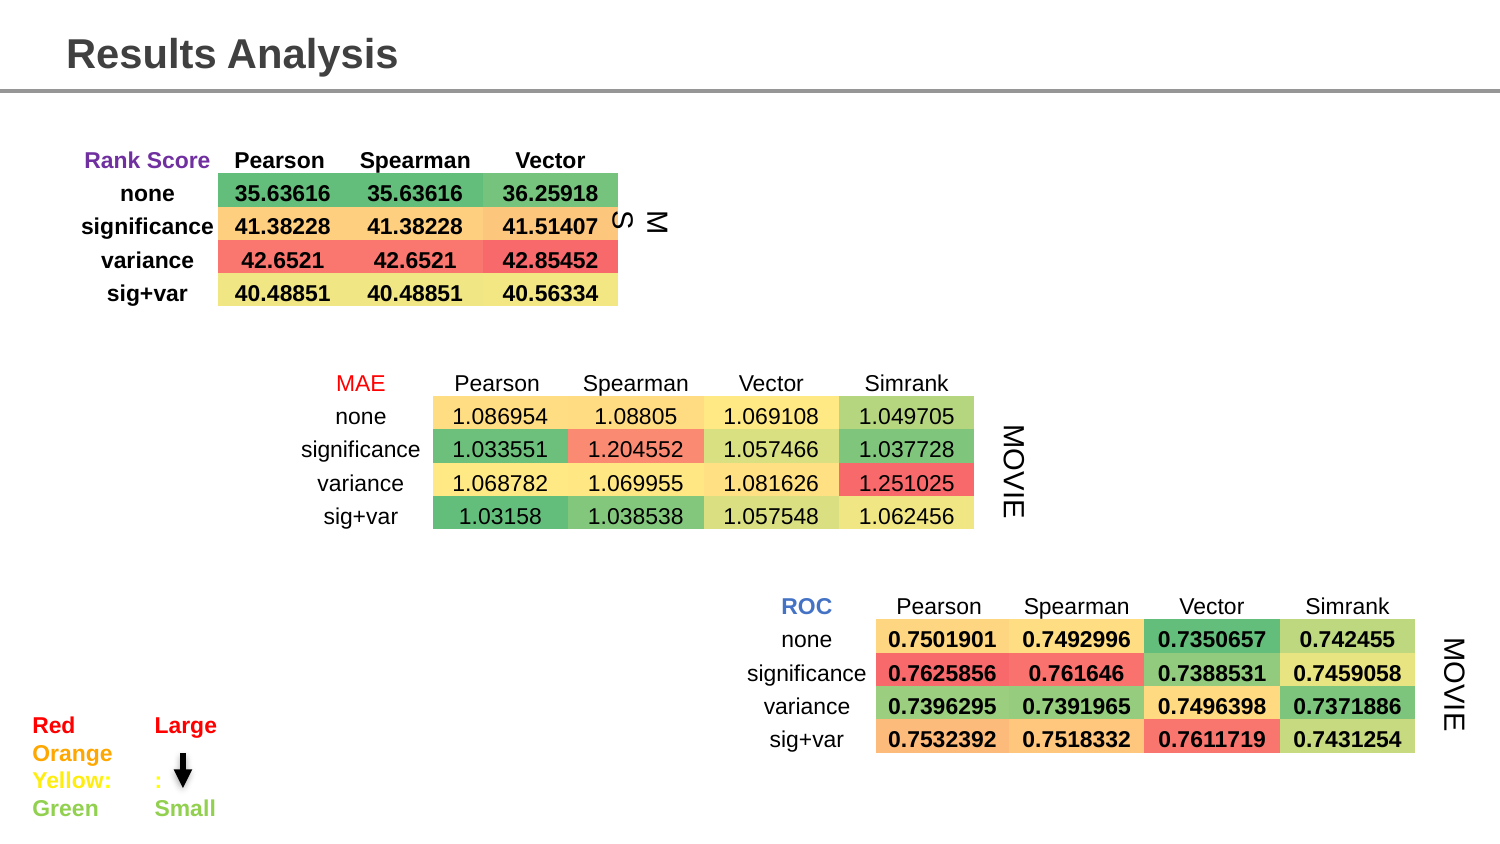

Results Analysis
| Rank Score | Pearson | Spearman | Vector |
| --- | --- | --- | --- |
| none | 35.63616 | 35.63616 | 36.25918 |
| significance | 41.38228 | 41.38228 | 41.51407 |
| variance | 42.6521 | 42.6521 | 42.85452 |
| sig+var | 40.48851 | 40.48851 | 40.56334 |
MS
| MAE | Pearson | Spearman | Vector | Simrank |
| --- | --- | --- | --- | --- |
| none | 1.086954 | 1.08805 | 1.069108 | 1.049705 |
| significance | 1.033551 | 1.204552 | 1.057466 | 1.037728 |
| variance | 1.068782 | 1.069955 | 1.081626 | 1.251025 |
| sig+var | 1.03158 | 1.038538 | 1.057548 | 1.062456 |
MOVIE
| ROC | Pearson | Spearman | Vector | Simrank |
| --- | --- | --- | --- | --- |
| none | 0.7501901 | 0.7492996 | 0.7350657 | 0.742455 |
| significance | 0.7625856 | 0.761646 | 0.7388531 | 0.7459058 |
| variance | 0.7396295 | 0.7391965 | 0.7496398 | 0.7371886 |
| sig+var | 0.7532392 | 0.7518332 | 0.7611719 | 0.7431254 |
MOVIE
Red
Orange
Yellow:
Green
Large

:
Small